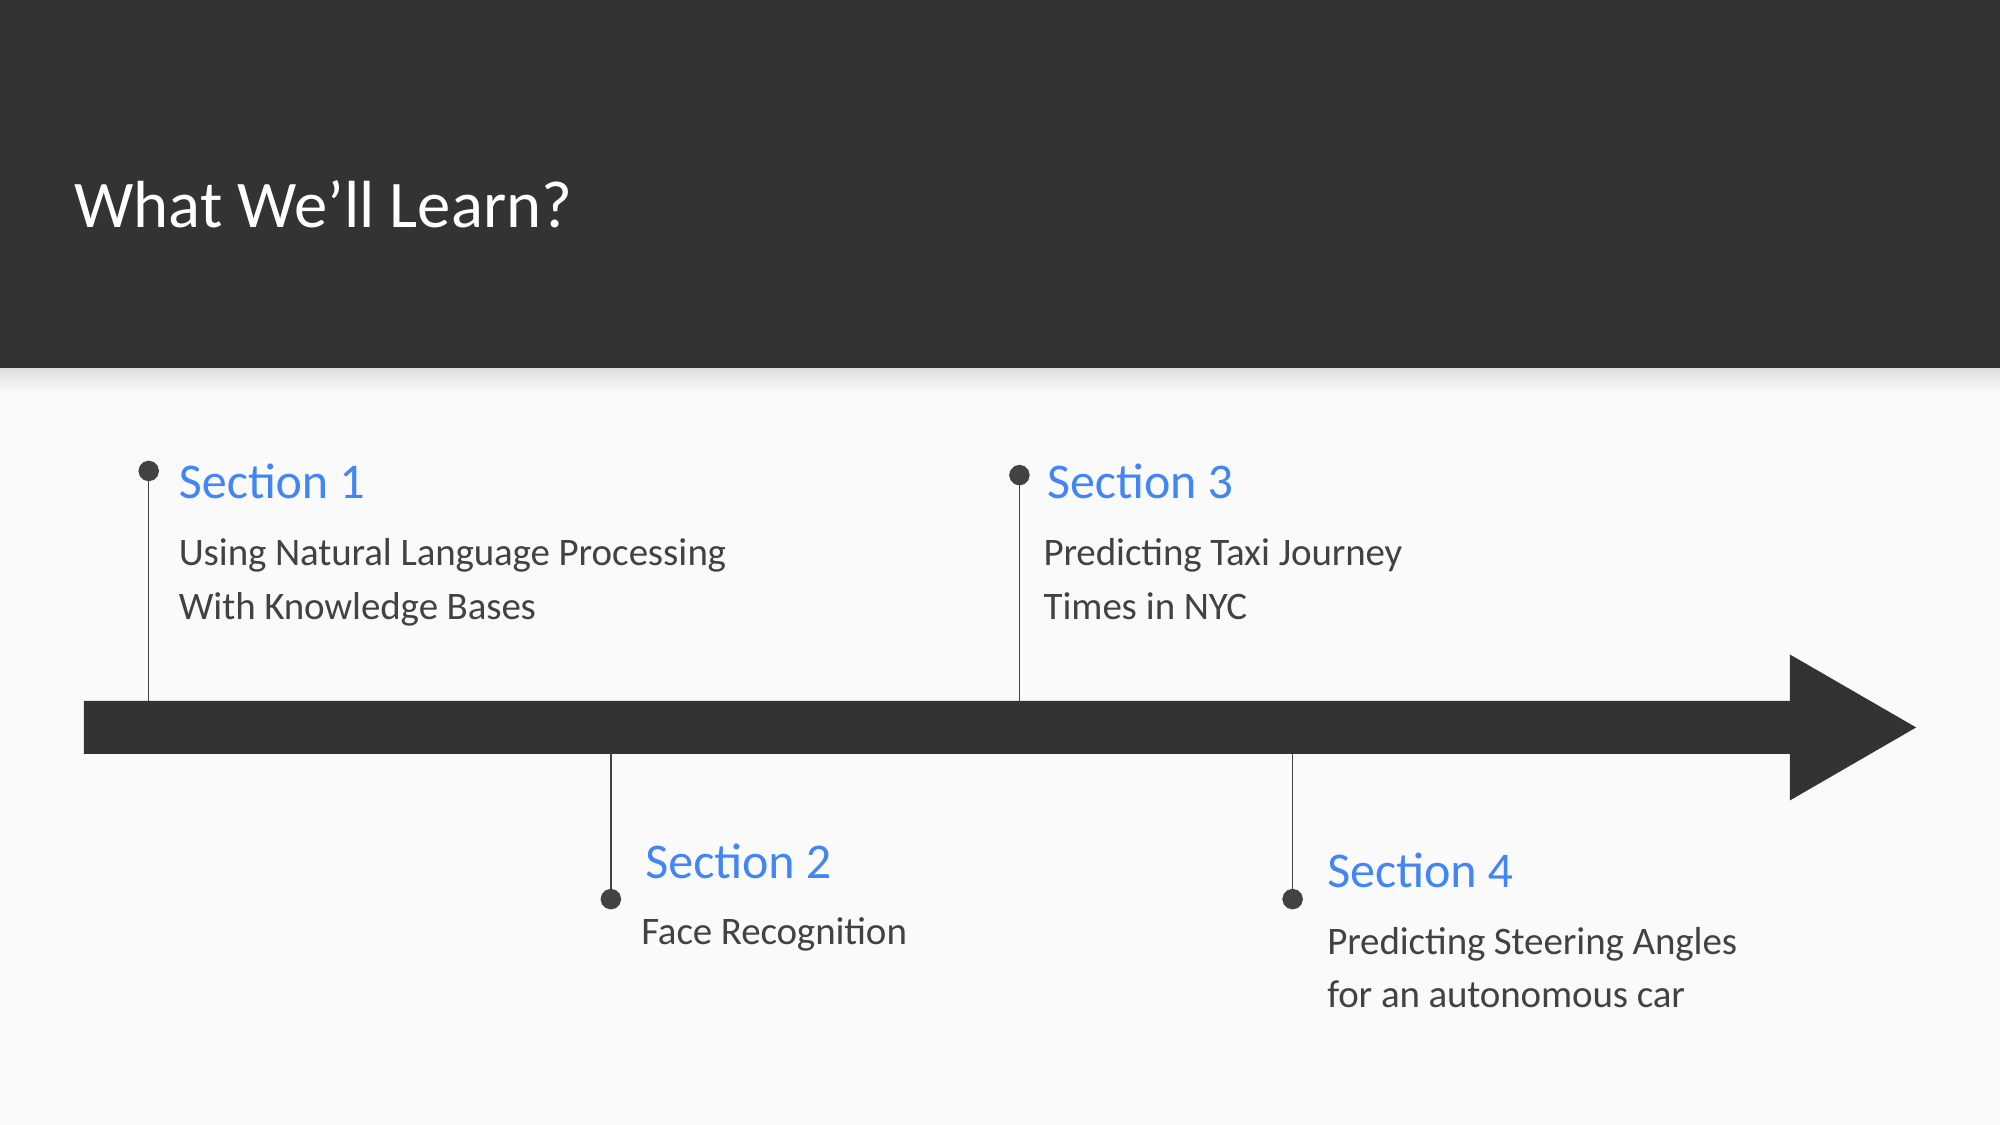

What We’ll Learn?
Section 3
# Section 1
Predicting Taxi Journey Times in NYC
Using Natural Language Processing With Knowledge Bases

Section 2
Section 4
Face Recognition
Predicting Steering Angles for an autonomous car